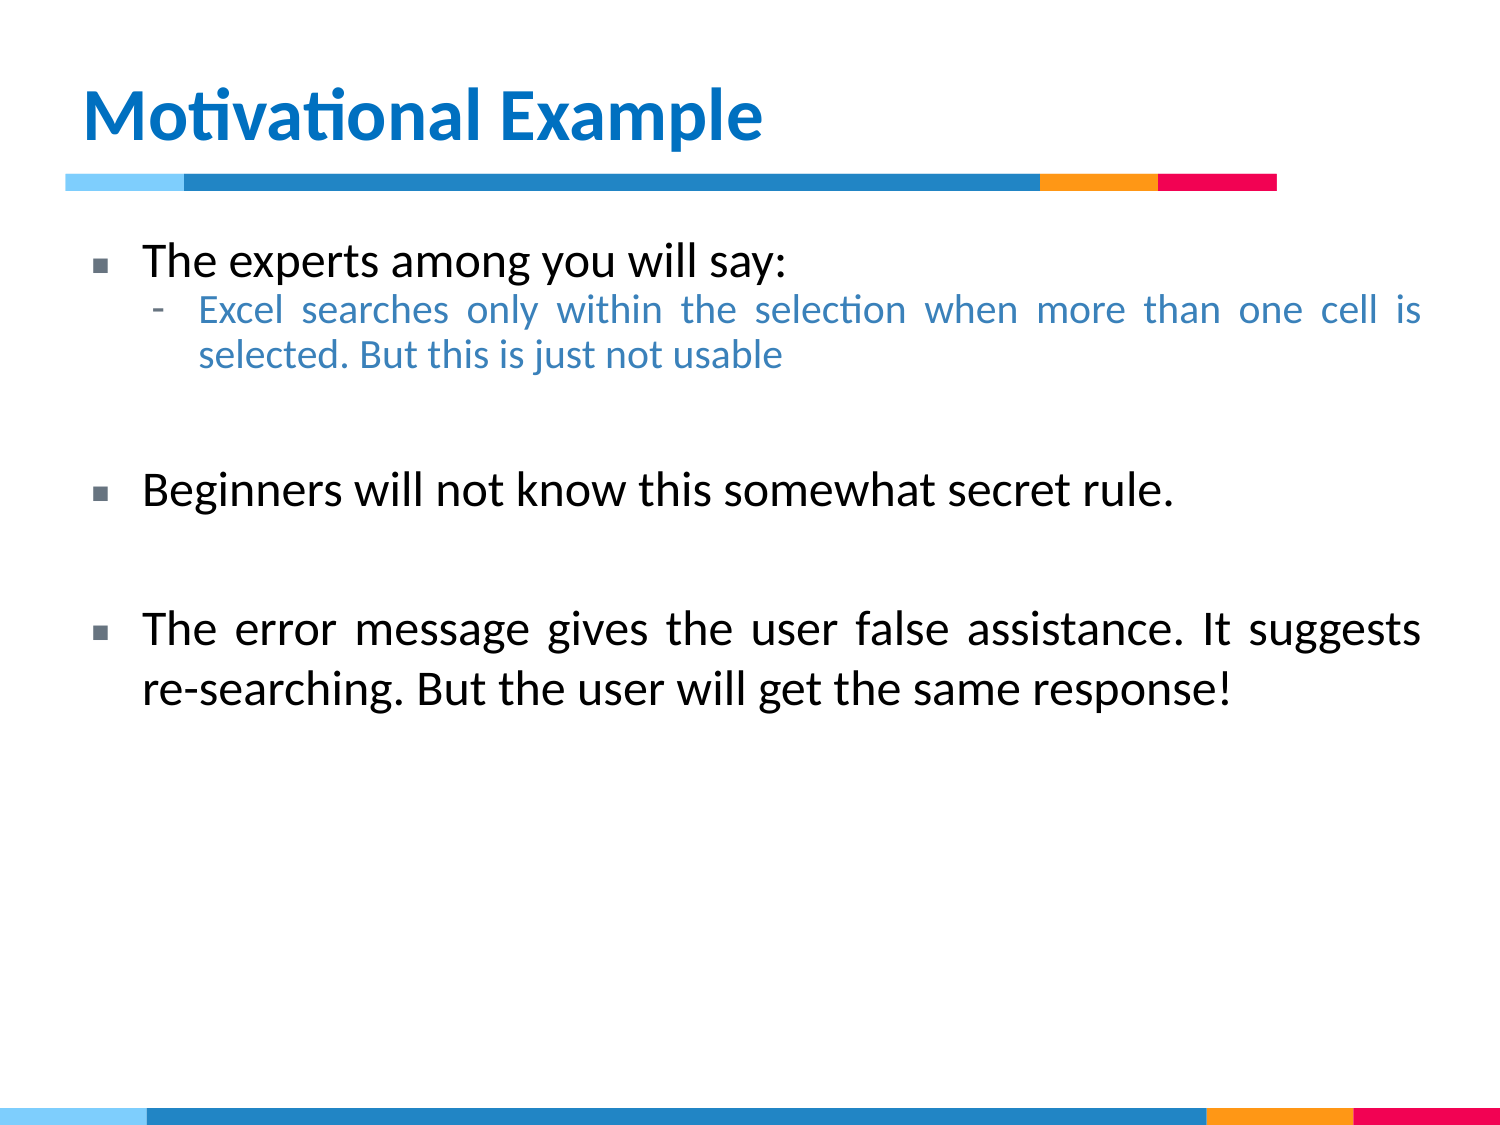

# Motivational Example
The experts among you will say:
Excel searches only within the selection when more than one cell is selected. But this is just not usable

Beginners will not know this somewhat secret rule.

The error message gives the user false assistance. It suggests re-searching. But the user will get the same response!